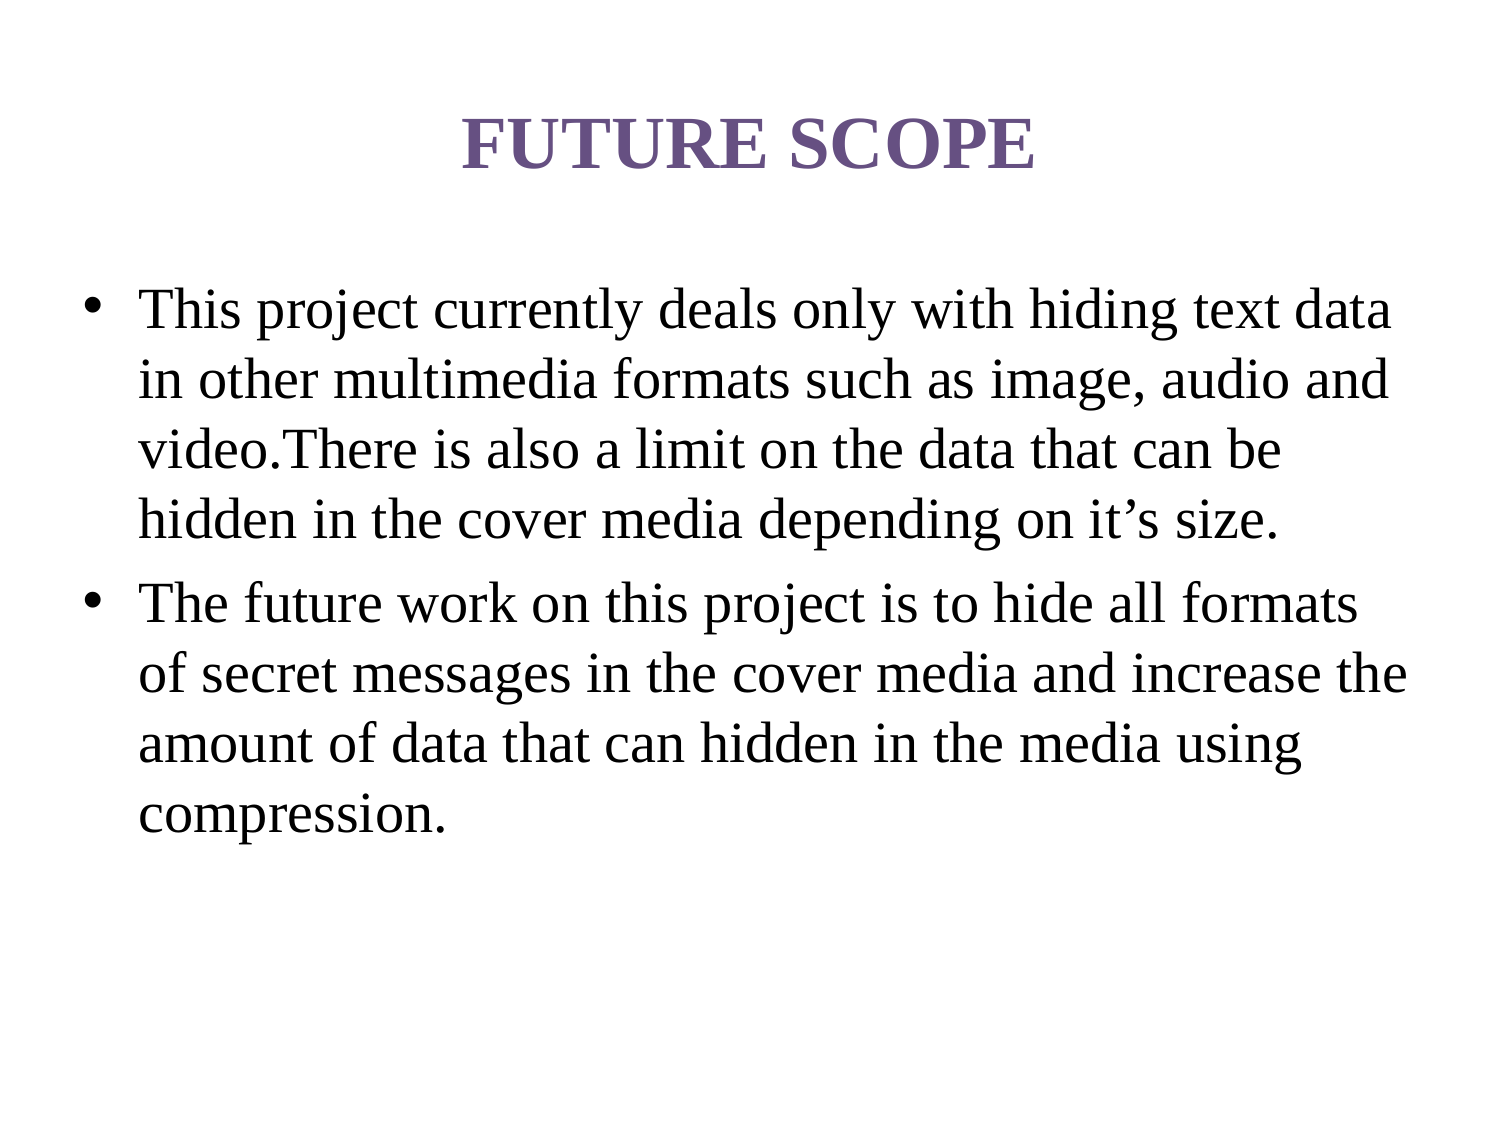

# FUTURE SCOPE
This project currently deals only with hiding text data in other multimedia formats such as image, audio and video.There is also a limit on the data that can be hidden in the cover media depending on it’s size.
The future work on this project is to hide all formats of secret messages in the cover media and increase the amount of data that can hidden in the media using compression.